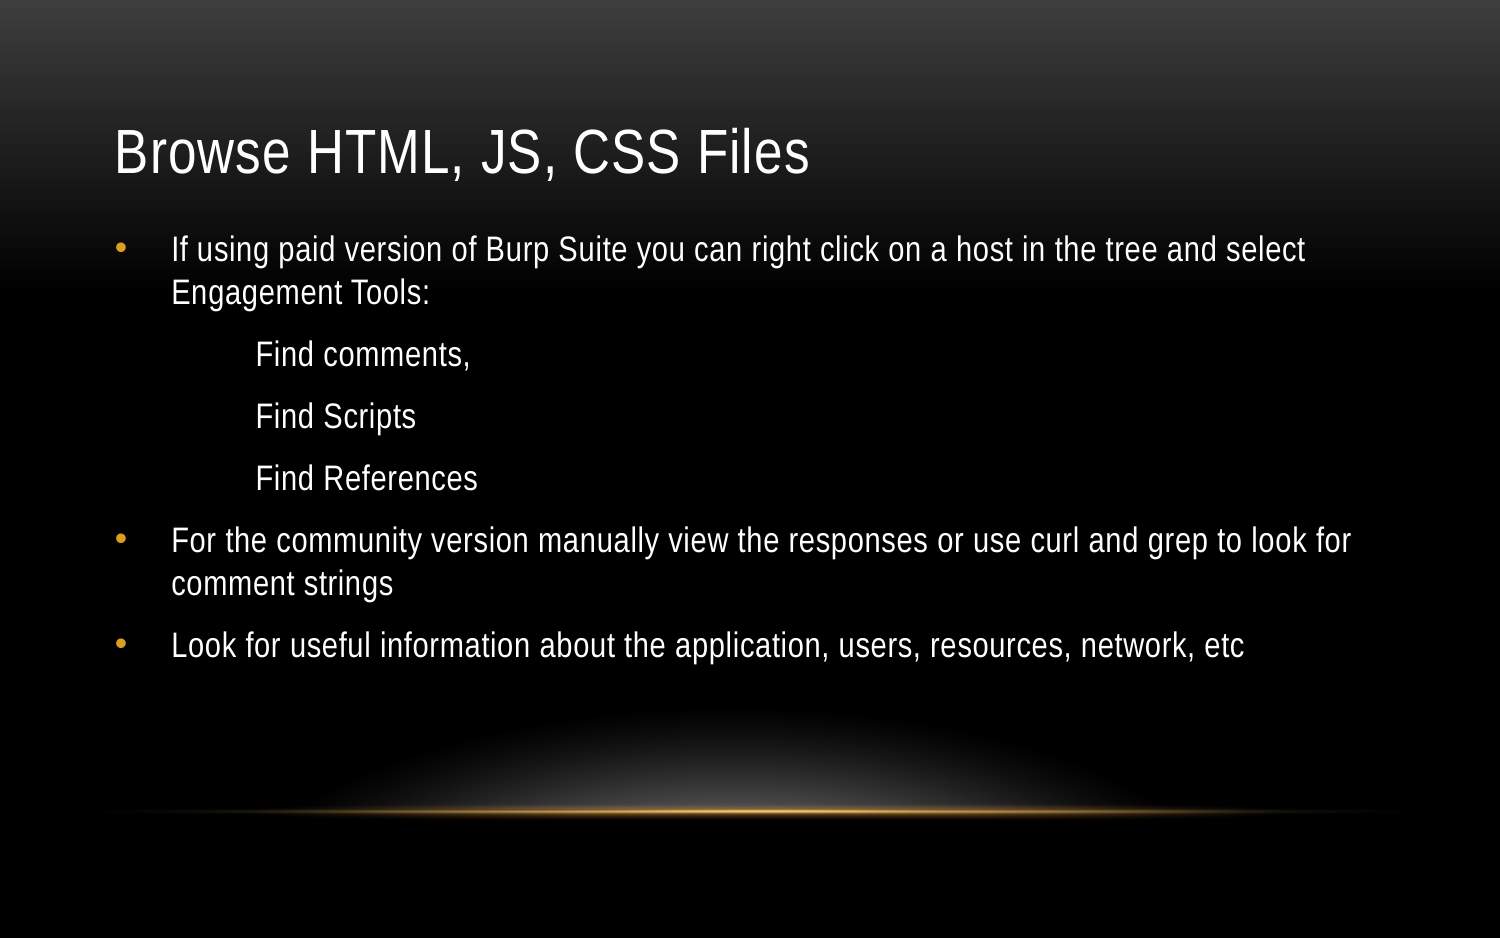

# Browse HTML, JS, CSS Files
If using paid version of Burp Suite you can right click on a host in the tree and select Engagement Tools:
Find comments,
Find Scripts
Find References
For the community version manually view the responses or use curl and grep to look for comment strings
Look for useful information about the application, users, resources, network, etc